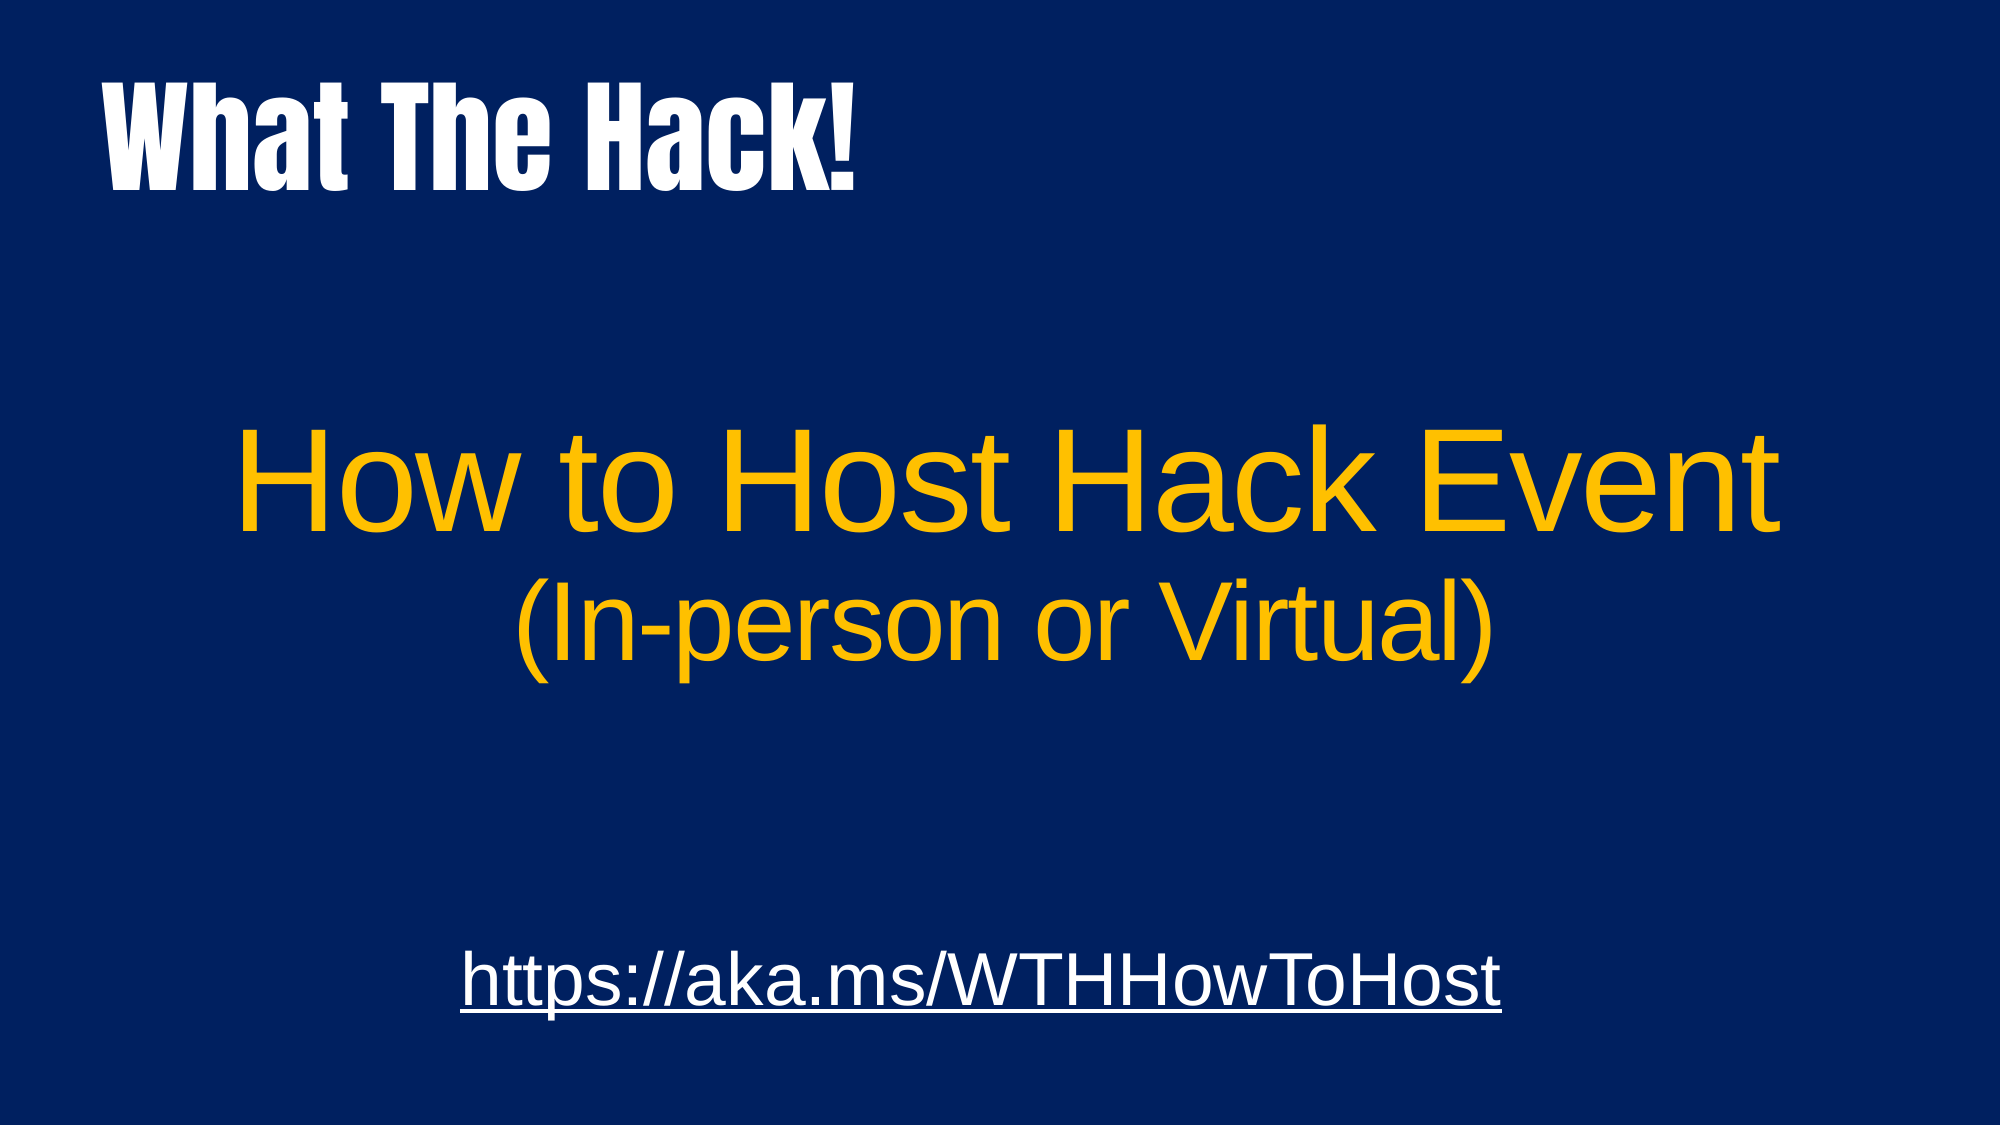

What The Hack!
# How to Host Hack Event (In-person or Virtual)
https://aka.ms/WTHHowToHost